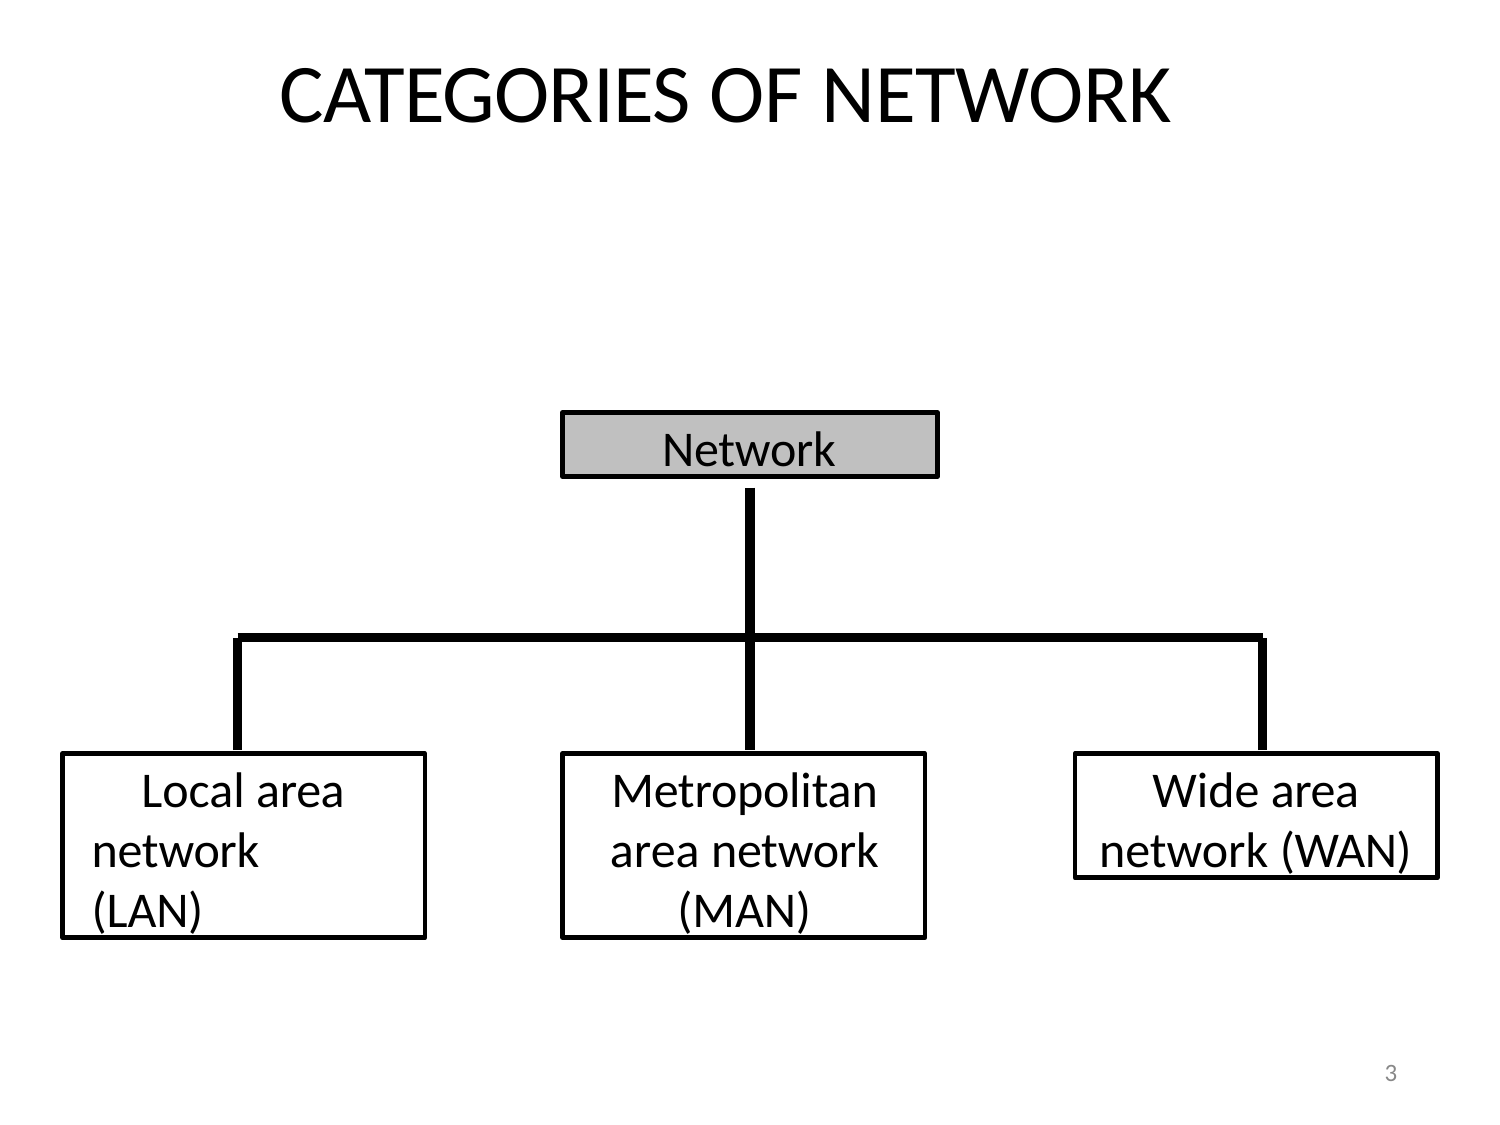

# CATEGORIES OF NETWORK
Network

Local area network	(LAN)
Metropolitan area network (MAN)
Wide area network (WAN)
3